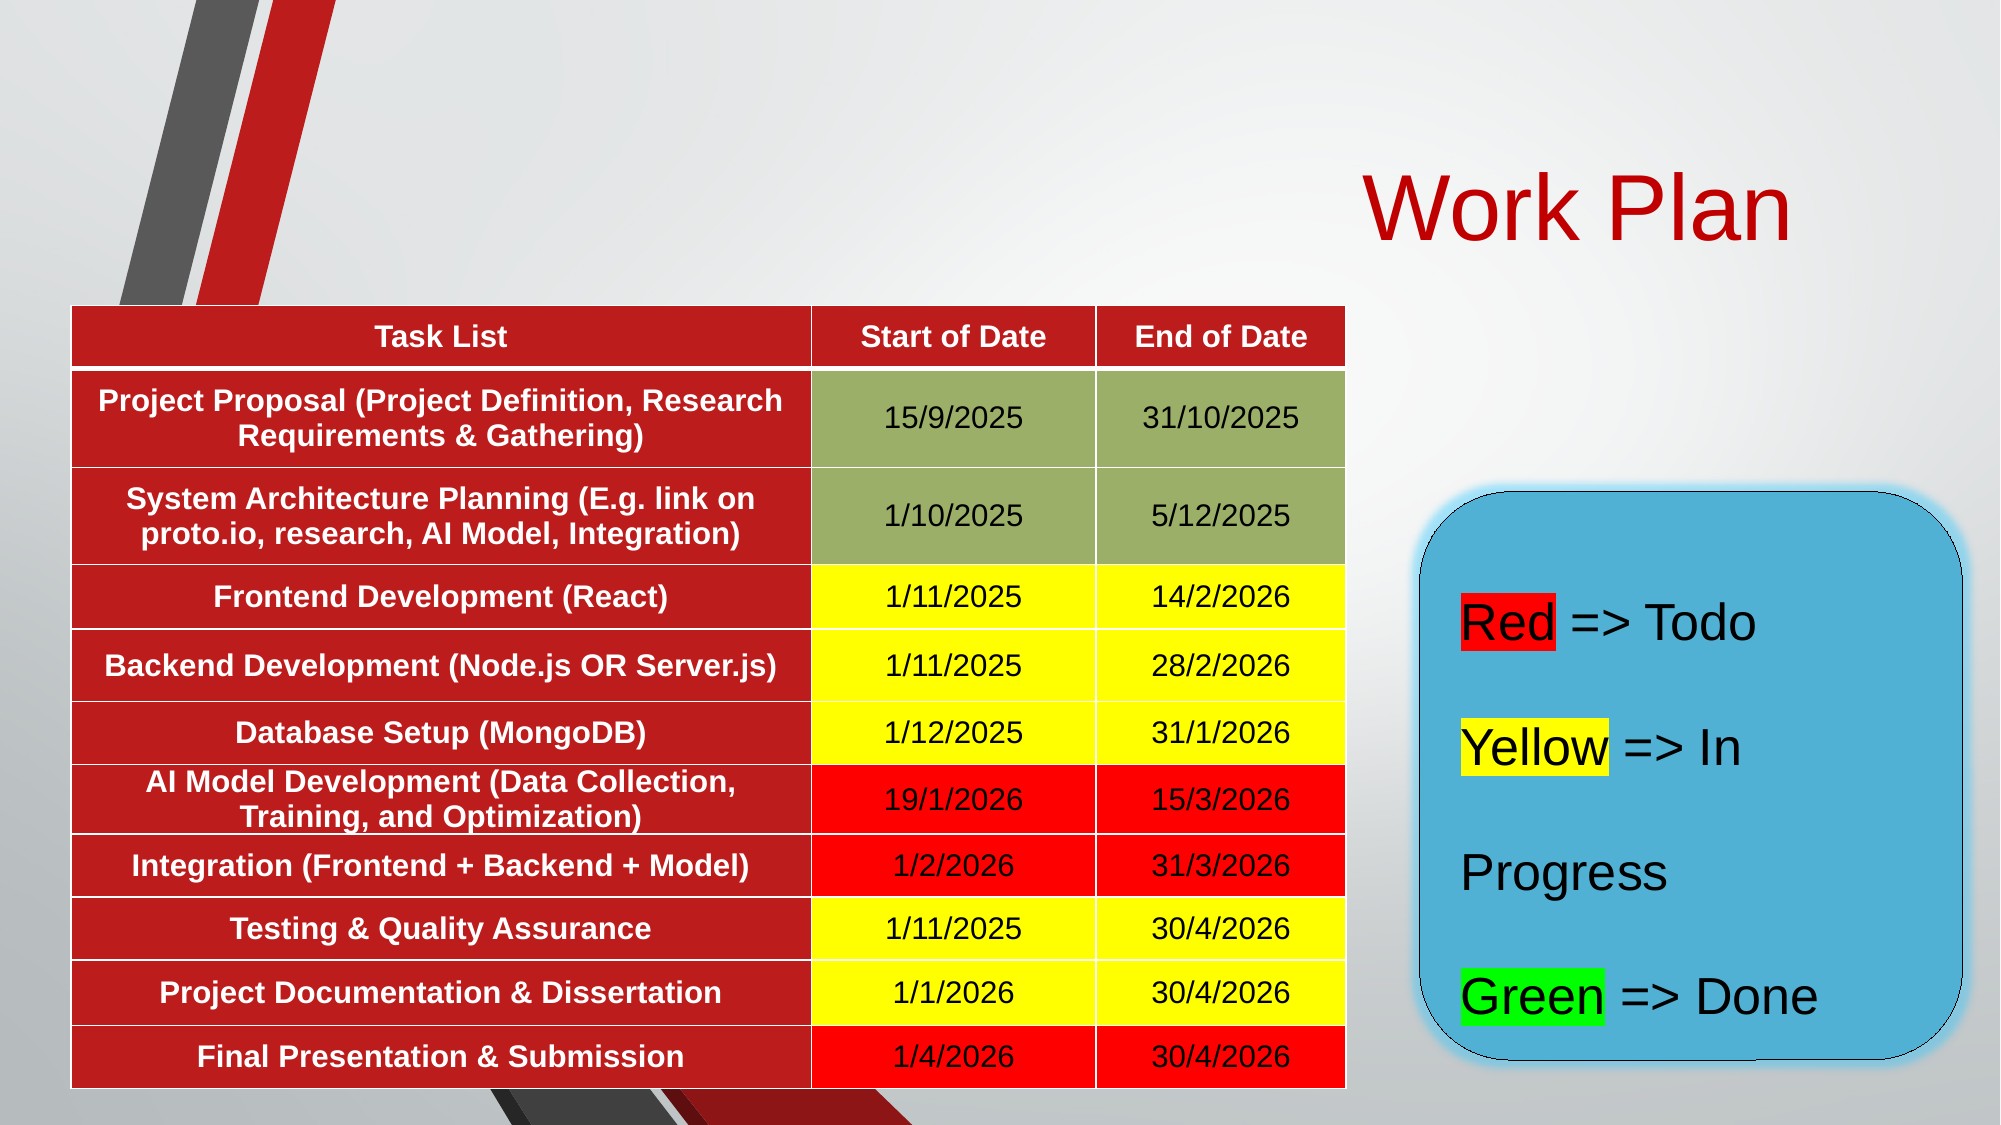

# Work Plan
| Task List | Start of Date | End of Date |
| --- | --- | --- |
| Project Proposal (Project Definition, Research Requirements & Gathering) | 15/9/2025 | 31/10/2025 |
| System Architecture Planning (E.g. link on proto.io, research, AI Model, Integration) | 1/10/2025 | 5/12/2025 |
| Frontend Development (React) | 1/11/2025 | 14/2/2026 |
| Backend Development (Node.js OR Server.js) | 1/11/2025 | 28/2/2026 |
| Database Setup (MongoDB) | 1/12/2025 | 31/1/2026 |
| AI Model Development (Data Collection, Training, and Optimization) | 19/1/2026 | 15/3/2026 |
| Integration (Frontend + Backend + Model) | 1/2/2026 | 31/3/2026 |
| Testing & Quality Assurance | 1/11/2025 | 30/4/2026 |
| Project Documentation & Dissertation | 1/1/2026 | 30/4/2026 |
| Final Presentation & Submission | 1/4/2026 | 30/4/2026 |
Red => Todo
Yellow => In Progress
Green => Done